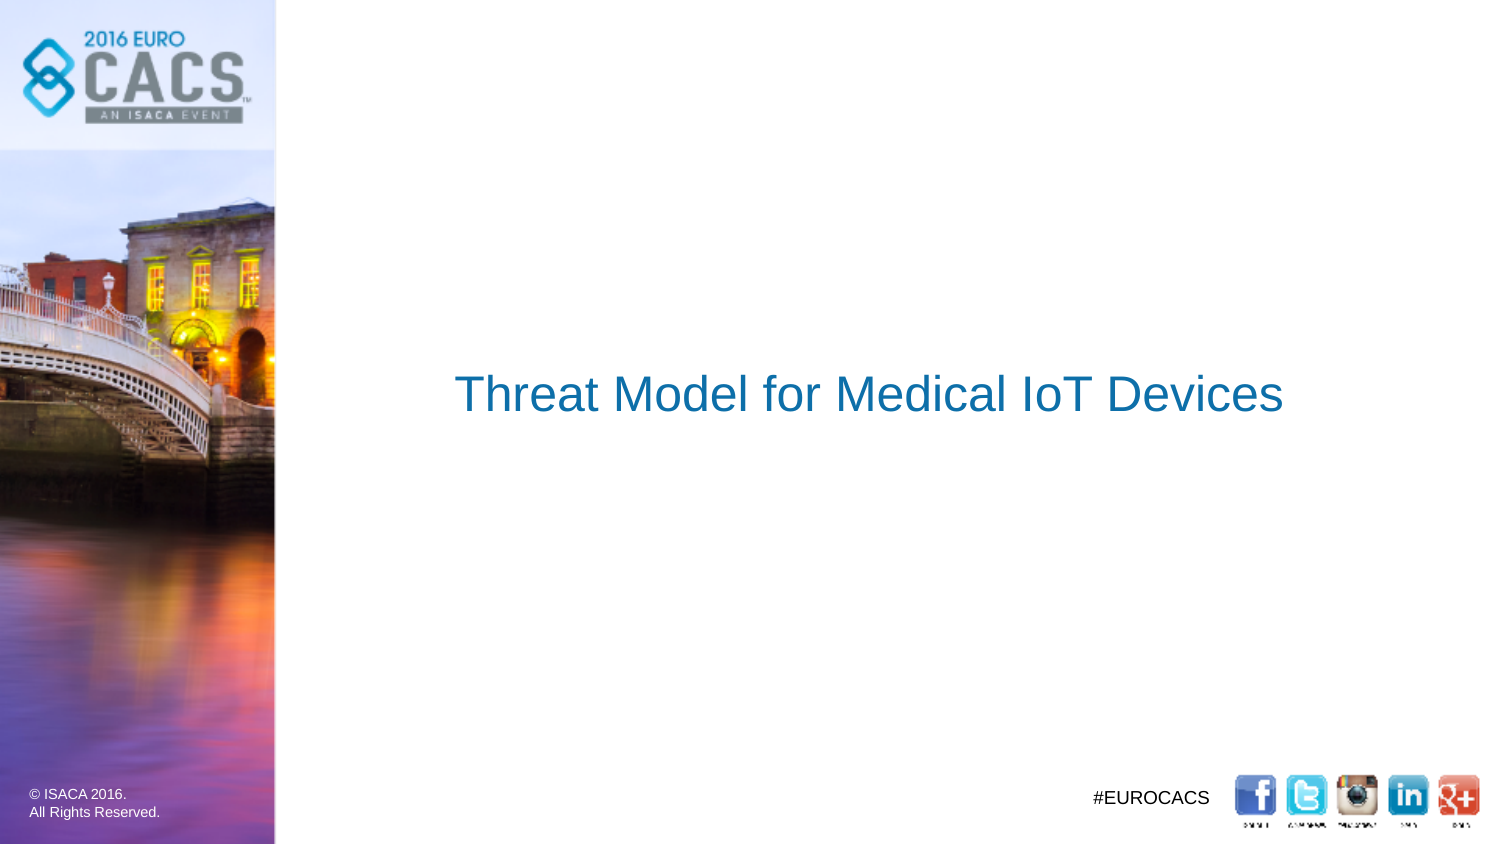

# Threat Model for Medical IoT Devices